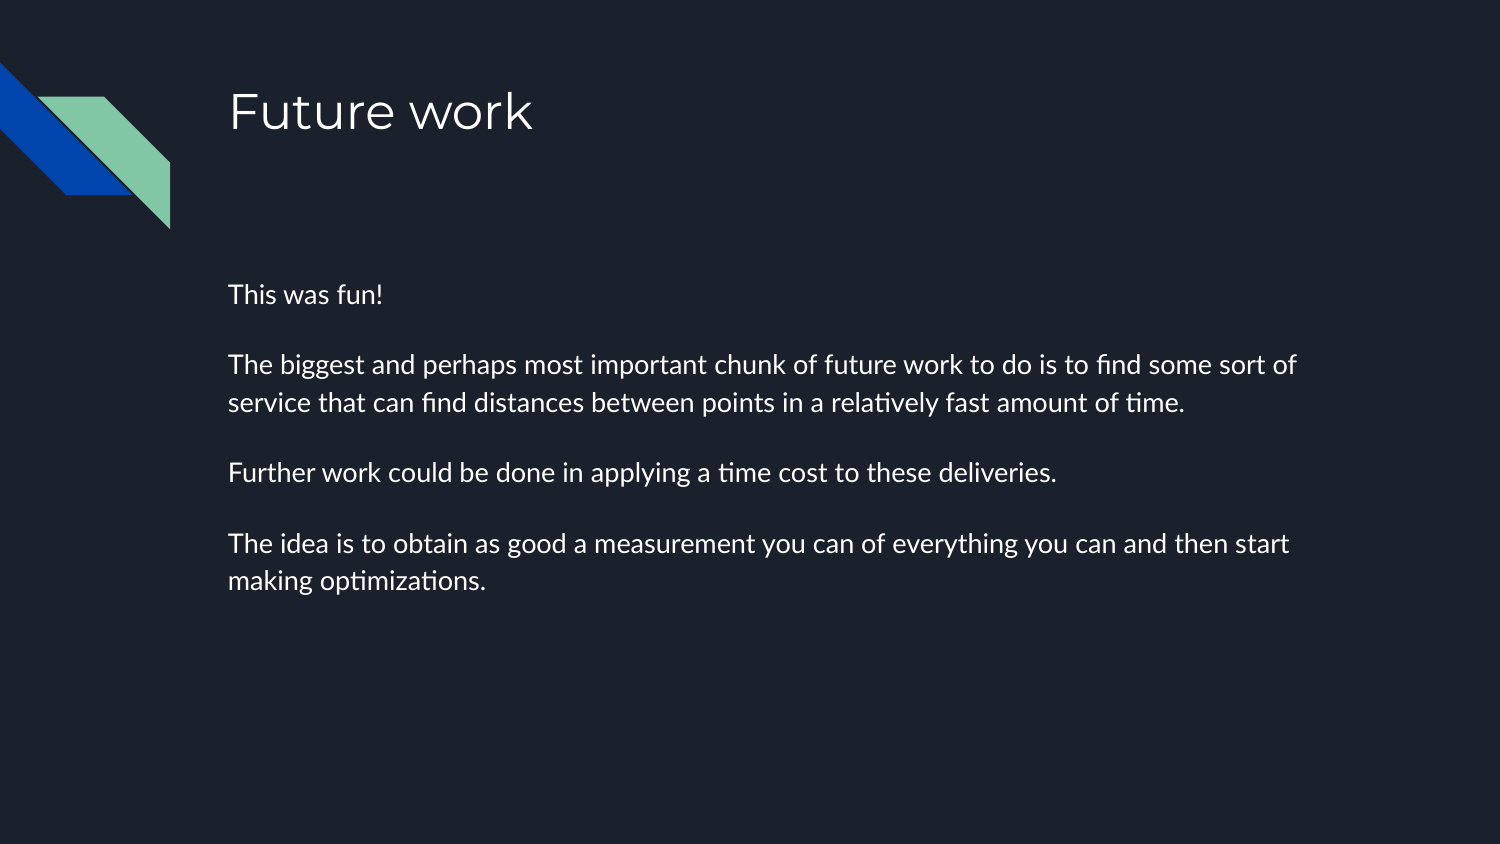

# Future work

This was fun!
The biggest and perhaps most important chunk of future work to do is to find some sort of service that can find distances between points in a relatively fast amount of time.
Further work could be done in applying a time cost to these deliveries.
The idea is to obtain as good a measurement you can of everything you can and then start making optimizations.